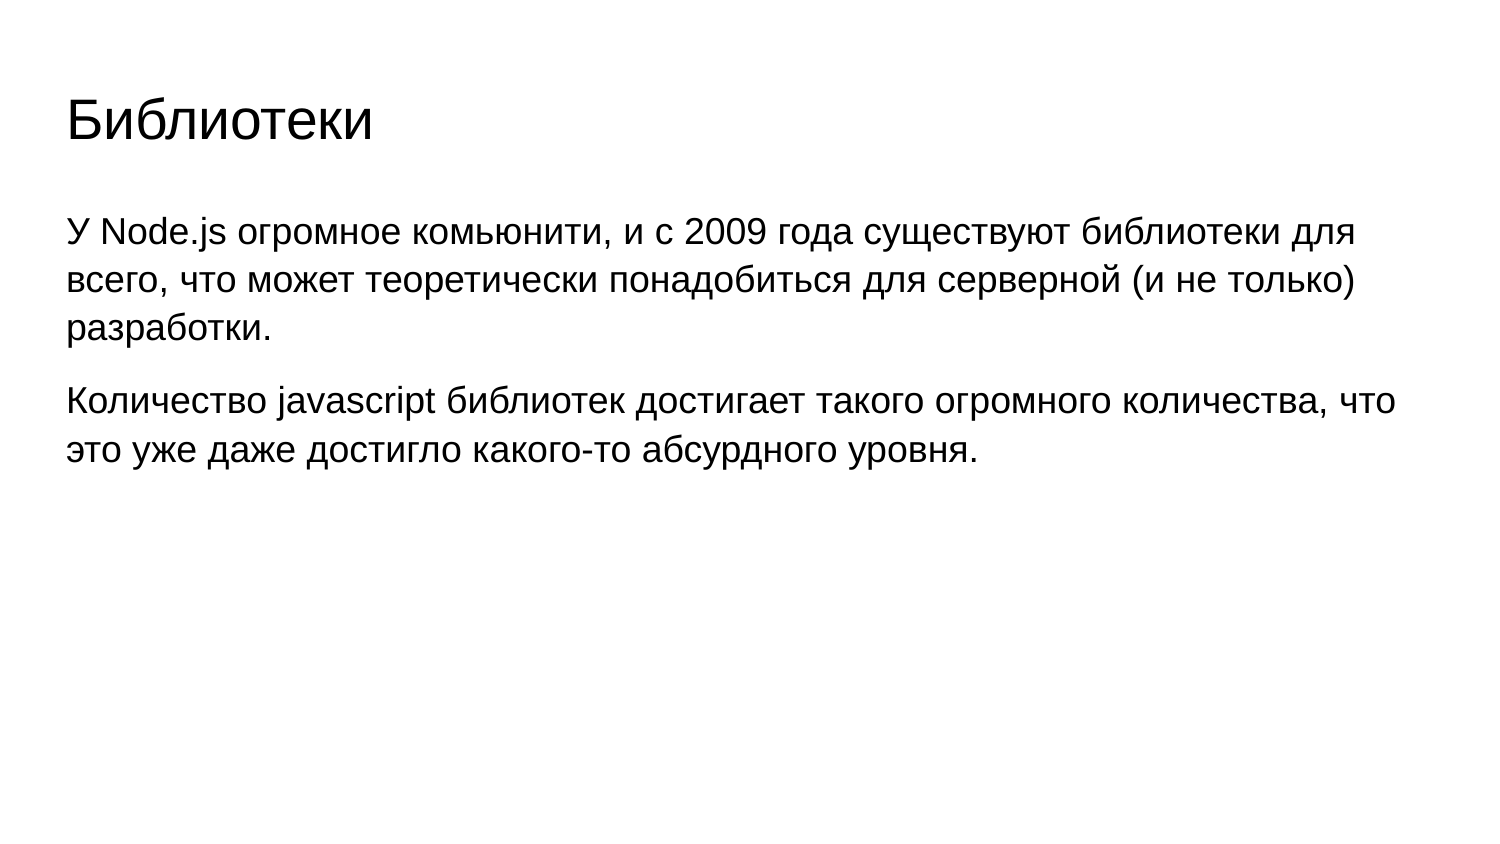

# Библиотеки
У Node.js огромное комьюнити, и с 2009 года существуют библиотеки для всего, что может теоретически понадобиться для серверной (и не только) разработки.
Количество javascript библиотек достигает такого огромного количества, что это уже даже достигло какого-то абсурдного уровня.